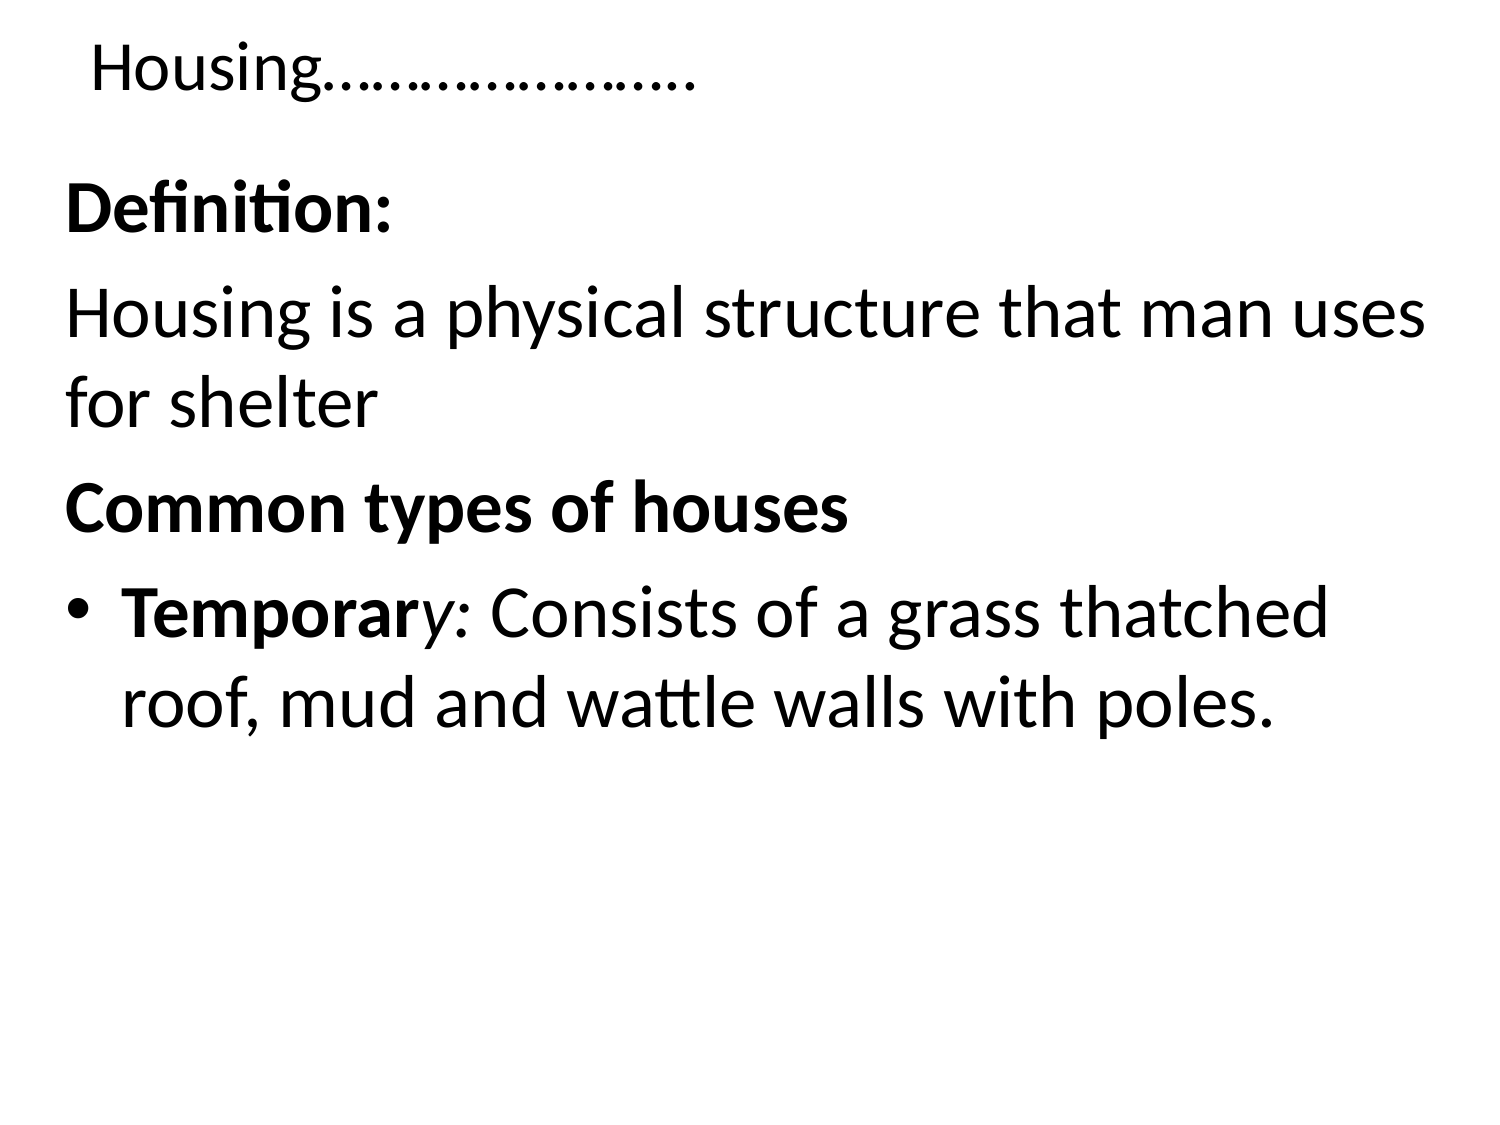

# Housing…………………..
Definition:
Housing is a physical structure that man uses for shelter
Common types of houses
Temporary: Consists of a grass thatched roof, mud and wattle walls with poles.